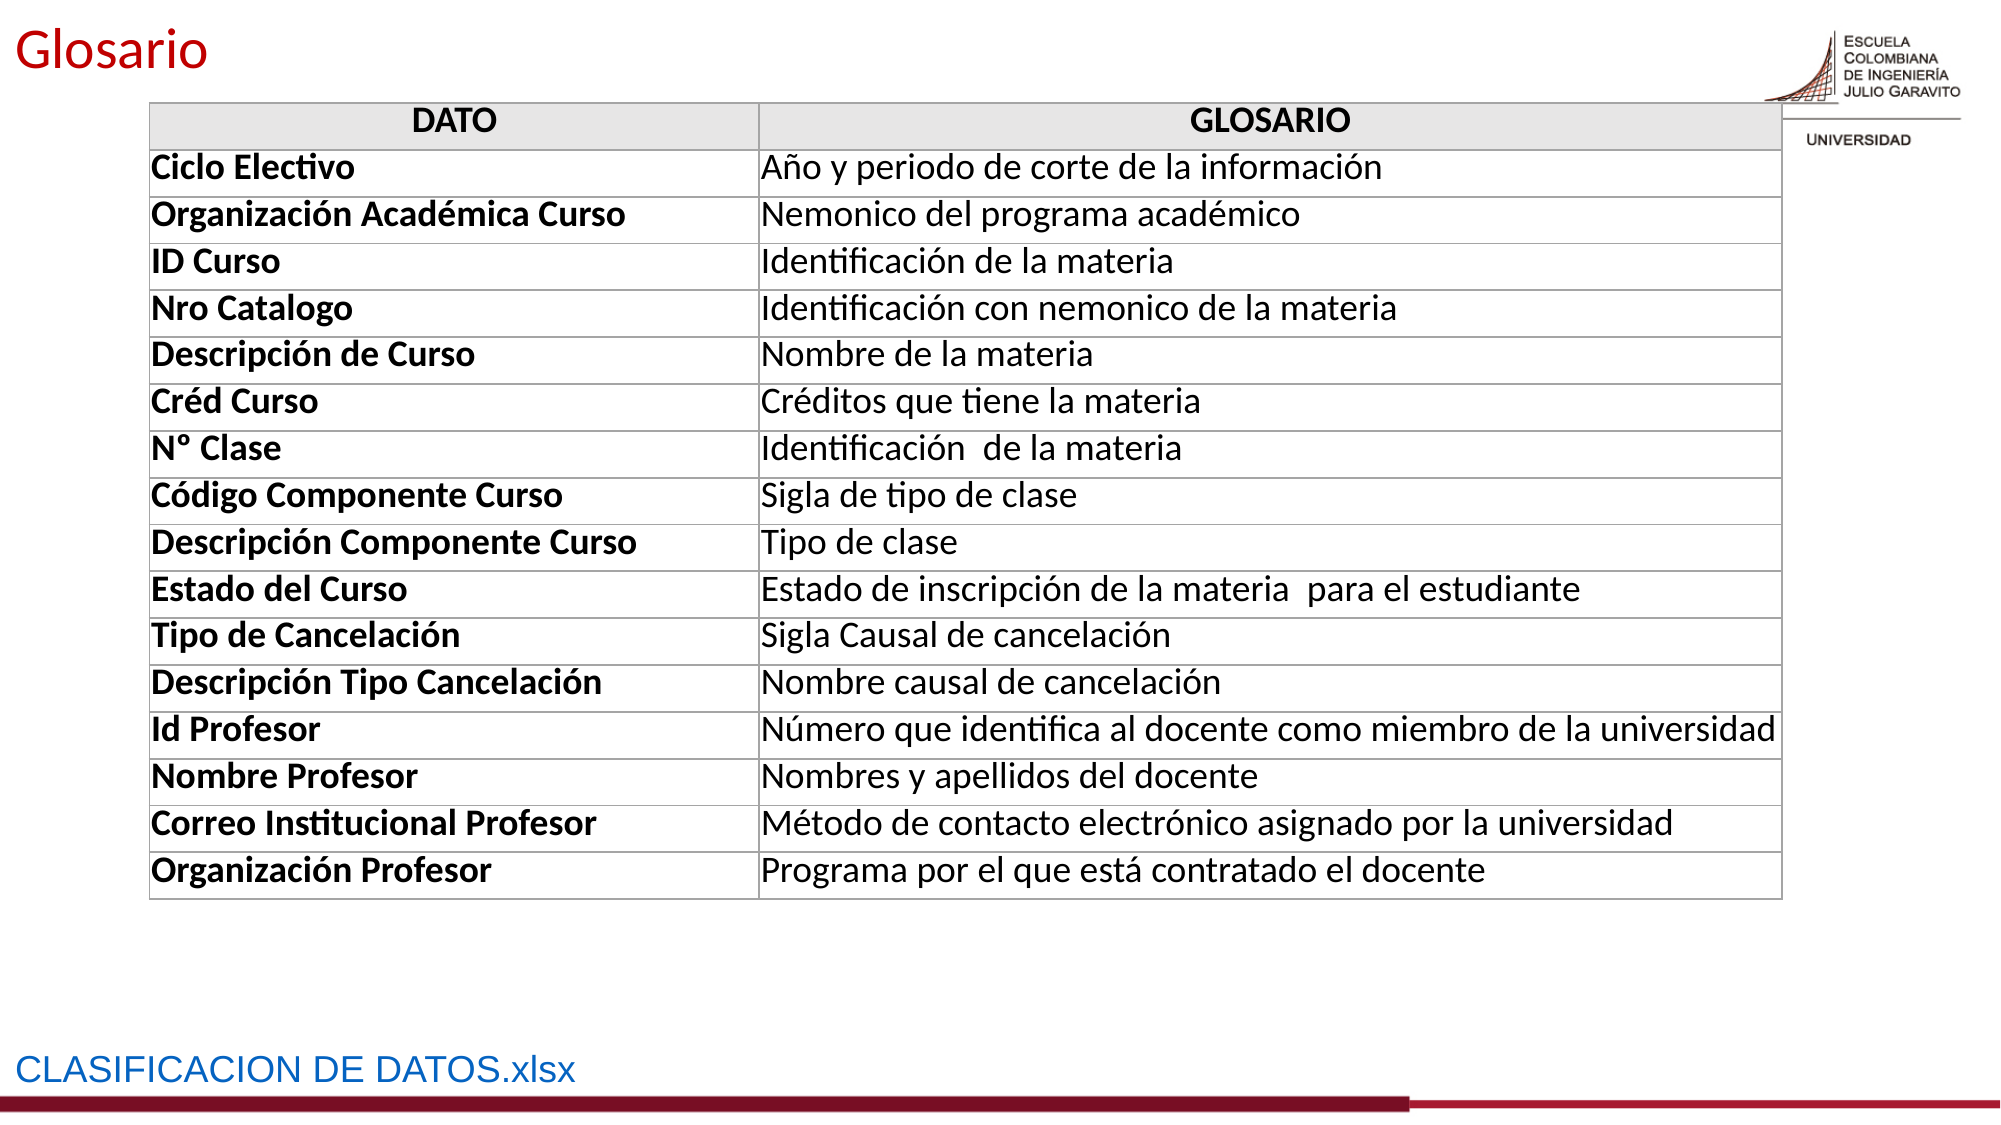

Glosario
| DATO | GLOSARIO |
| --- | --- |
| Ciclo Electivo | Año y periodo de corte de la información |
| Organización Académica Curso | Nemonico del programa académico |
| ID Curso | Identificación de la materia |
| Nro Catalogo | Identificación con nemonico de la materia |
| Descripción de Curso | Nombre de la materia |
| Créd Curso | Créditos que tiene la materia |
| Nº Clase | Identificación de la materia |
| Código Componente Curso | Sigla de tipo de clase |
| Descripción Componente Curso | Tipo de clase |
| Estado del Curso | Estado de inscripción de la materia para el estudiante |
| Tipo de Cancelación | Sigla Causal de cancelación |
| Descripción Tipo Cancelación | Nombre causal de cancelación |
| Id Profesor | Número que identifica al docente como miembro de la universidad |
| Nombre Profesor | Nombres y apellidos del docente |
| Correo Institucional Profesor | Método de contacto electrónico asignado por la universidad |
| Organización Profesor | Programa por el que está contratado el docente |
CLASIFICACION DE DATOS.xlsx